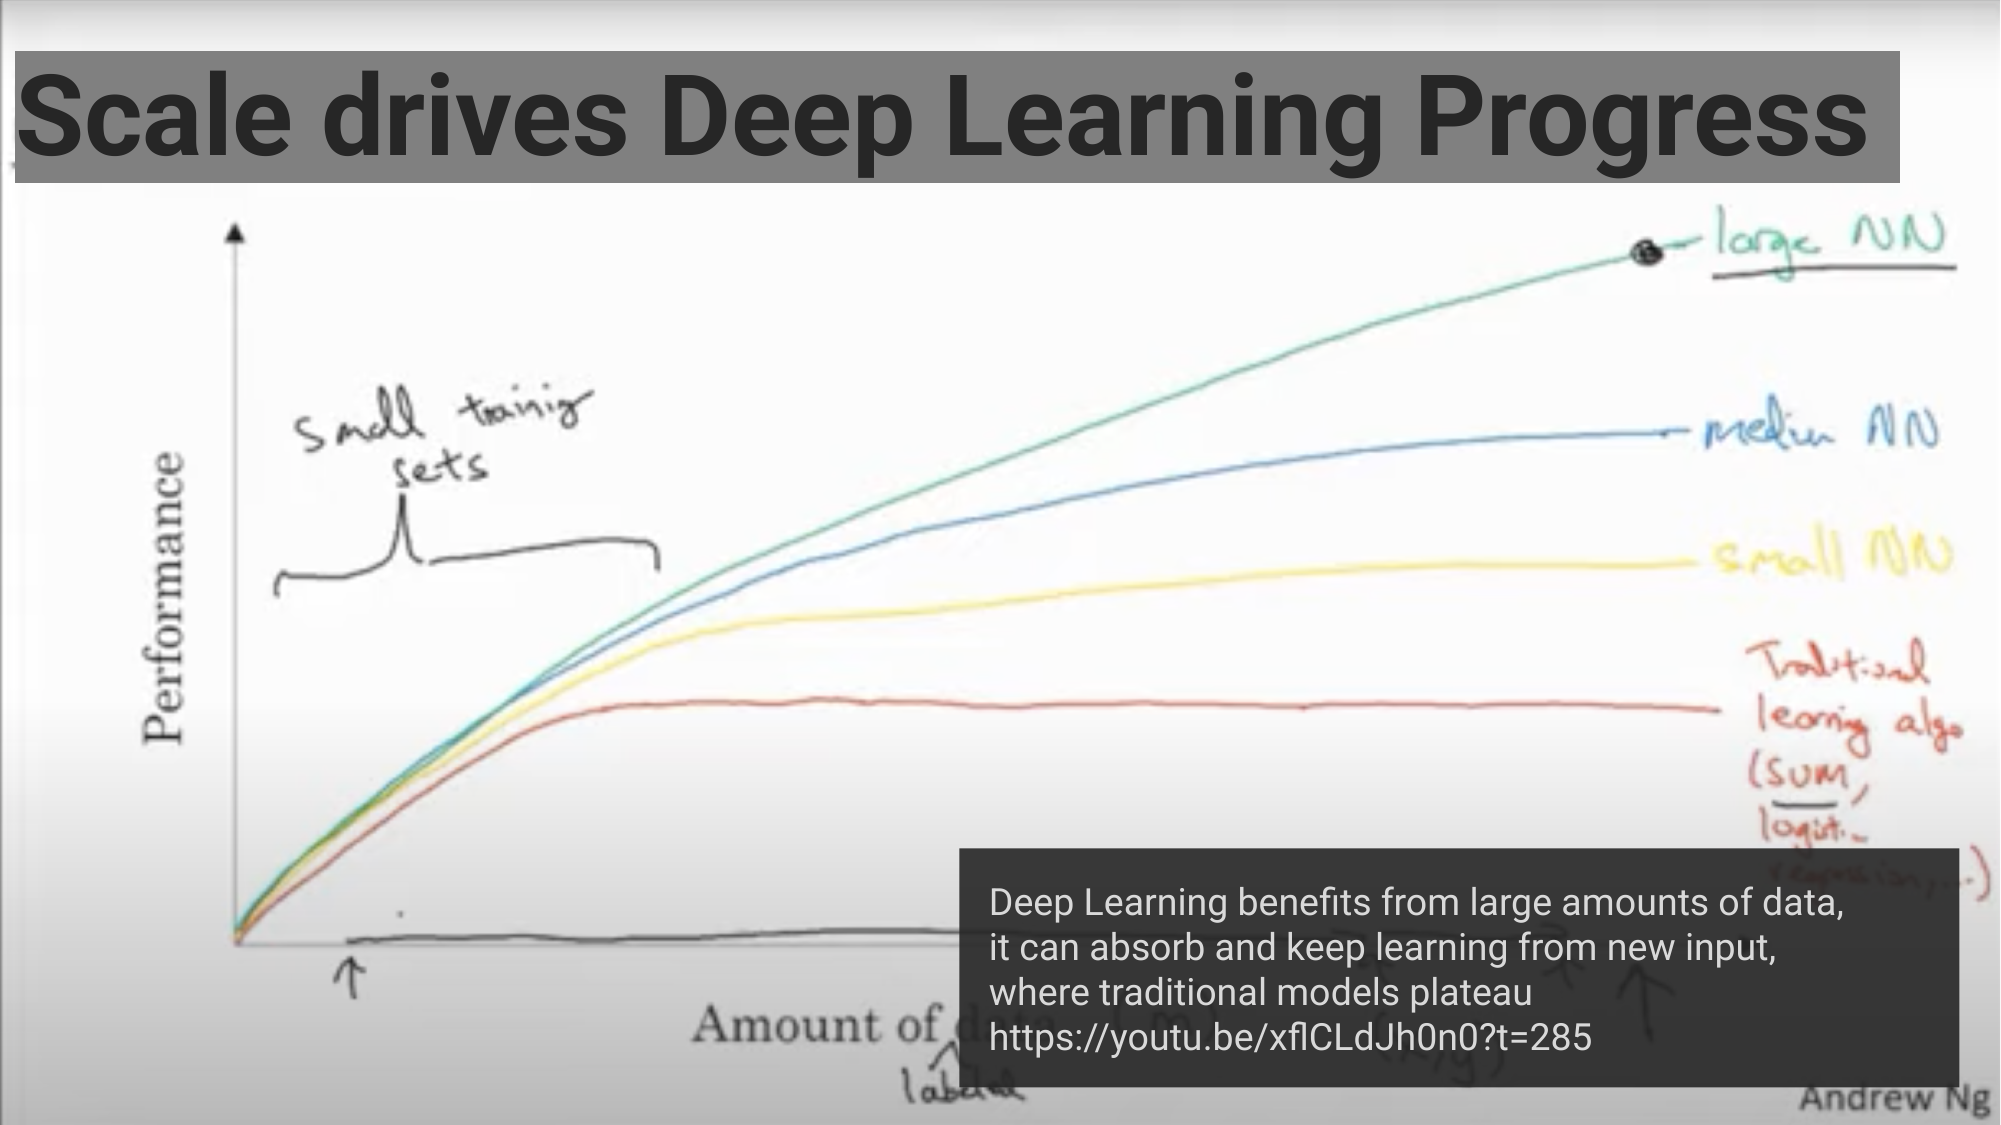

Scale drives Deep Learning Progress
Deep Learning benefits from large amounts of data,
it can absorb and keep learning from new input,
where traditional models plateau https://youtu.be/xflCLdJh0n0?t=285